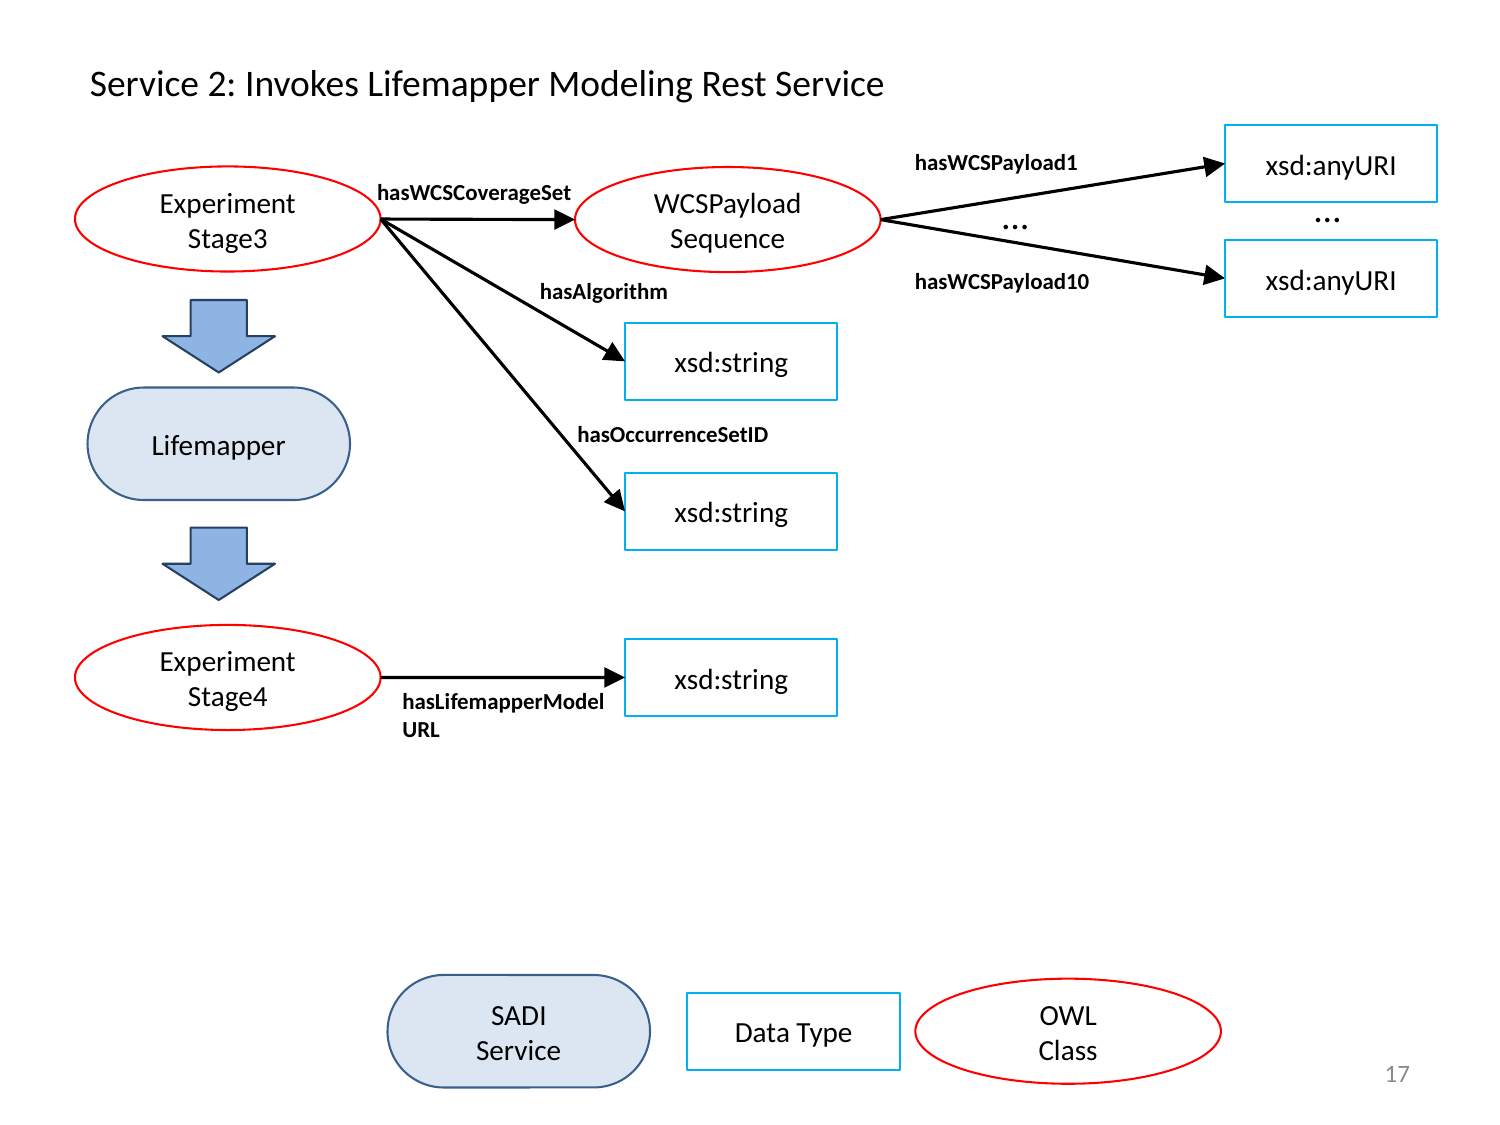

Service 2: Invokes Lifemapper Modeling Rest Service
xsd:anyURI
hasWCSPayload1
Experiment
Stage3
WCSPayload
Sequence
hasWCSCoverageSet
…
…
xsd:anyURI
hasWCSPayload10
hasAlgorithm

xsd:string
Lifemapper
hasOccurrenceSetID
xsd:string

Experiment
Stage4
xsd:string
hasLifemapperModelURL
SADI
Service
OWL
Class
Data Type
17